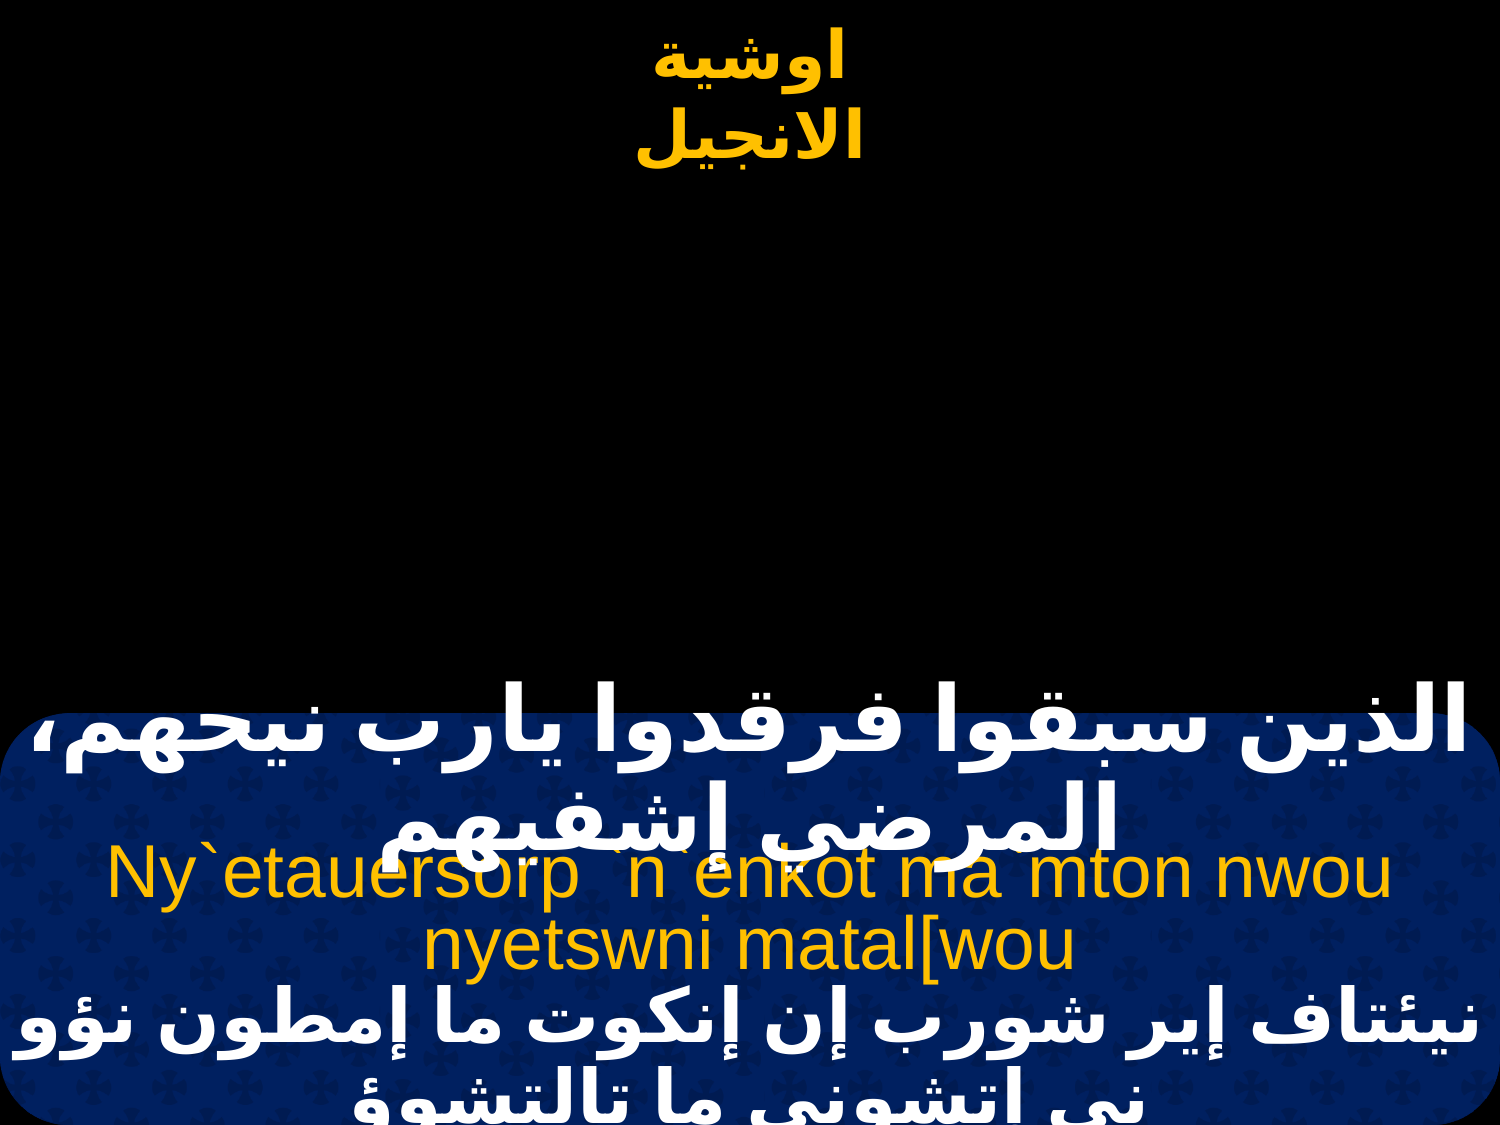

#
الذين سبقوا فرقدوا يارب نيحهم، المرضي إشفيهم
Ny`etauersorp `n`enkot ma`mton nwou nyetswni matal[wou
نيئتاف إير شورب إن إنكوت ما إمطون نؤو نى إتشونى ما تالتشوؤ